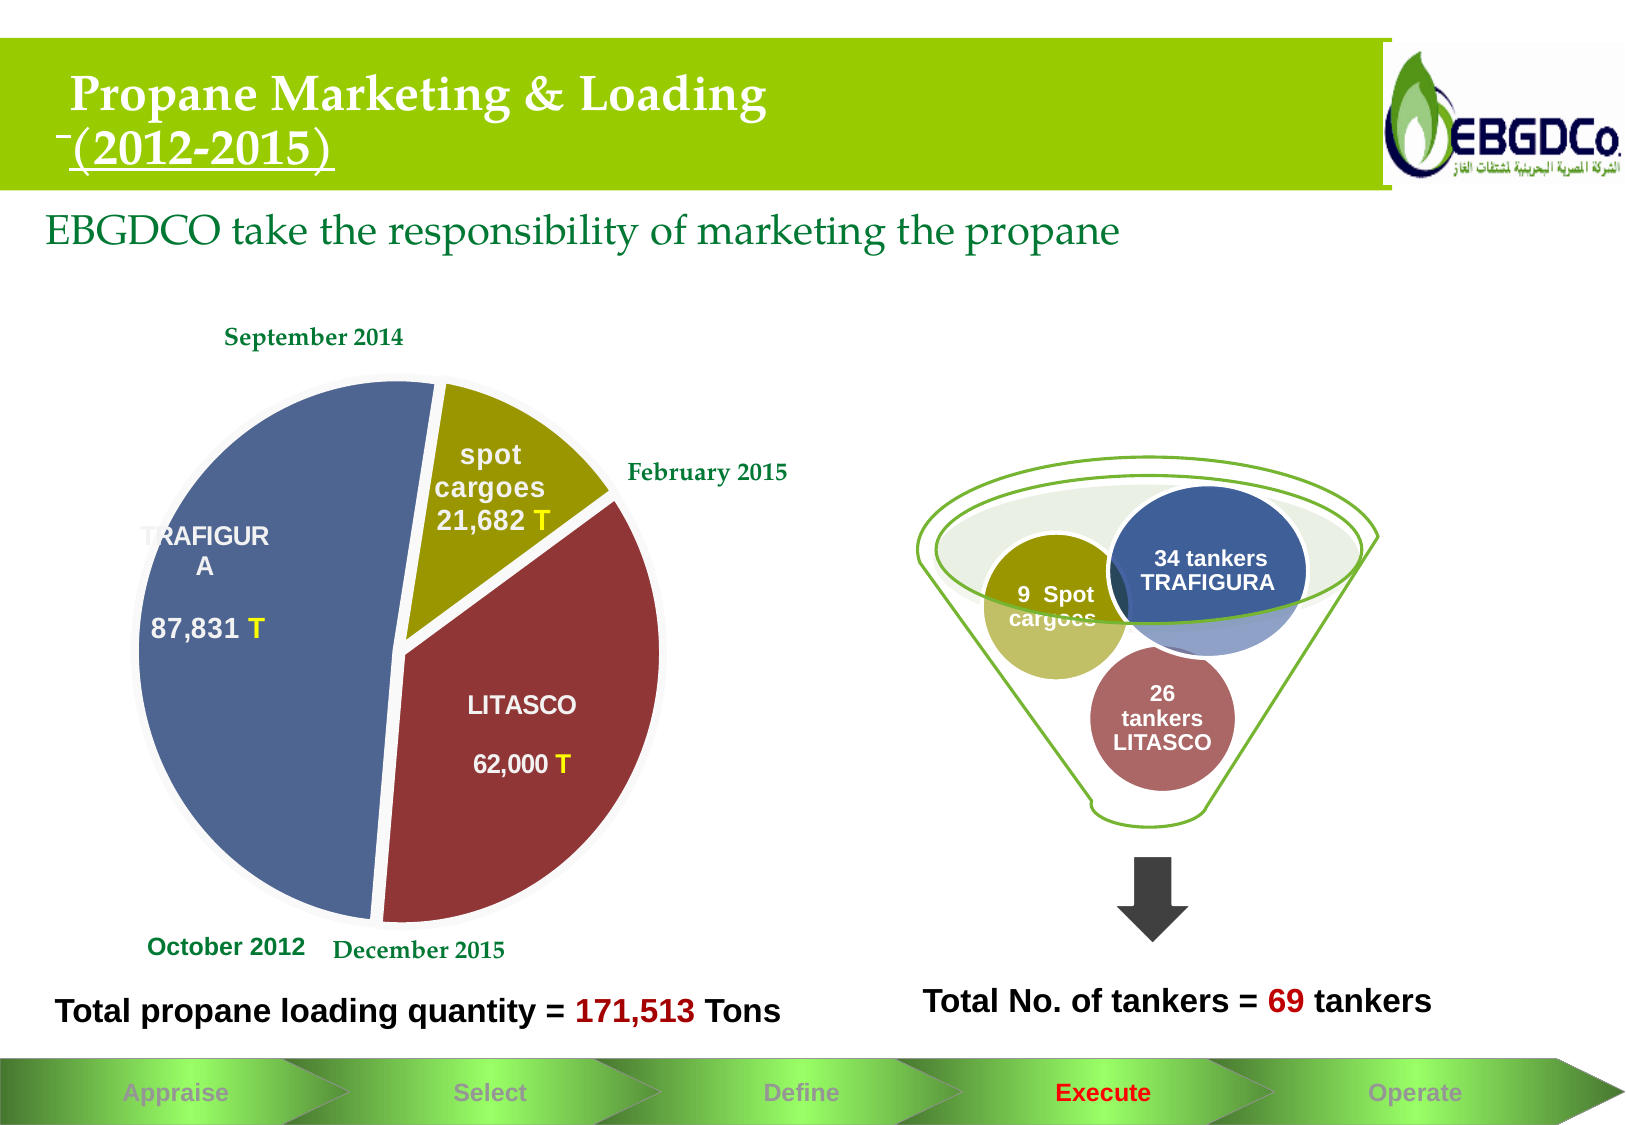

Propane Marketing & Loading
(2012-2015)

EBGDCO take the responsibility of marketing the propane

### Chart

| Category | propane loading quantity |
|---|---|
| TRAFIGURA | 87831.0 |
| spot cargoes | 21682.0 |
| LITASCO | 62000.0 |
September 2014
Total No. of tankers = 69 tankers
26 tankers LITASCO
9  Spot cargoes
 34 tankers TRAFIGURA
February 2015
October 2012
December 2015
Total propane loading quantity = 171,513 Tons